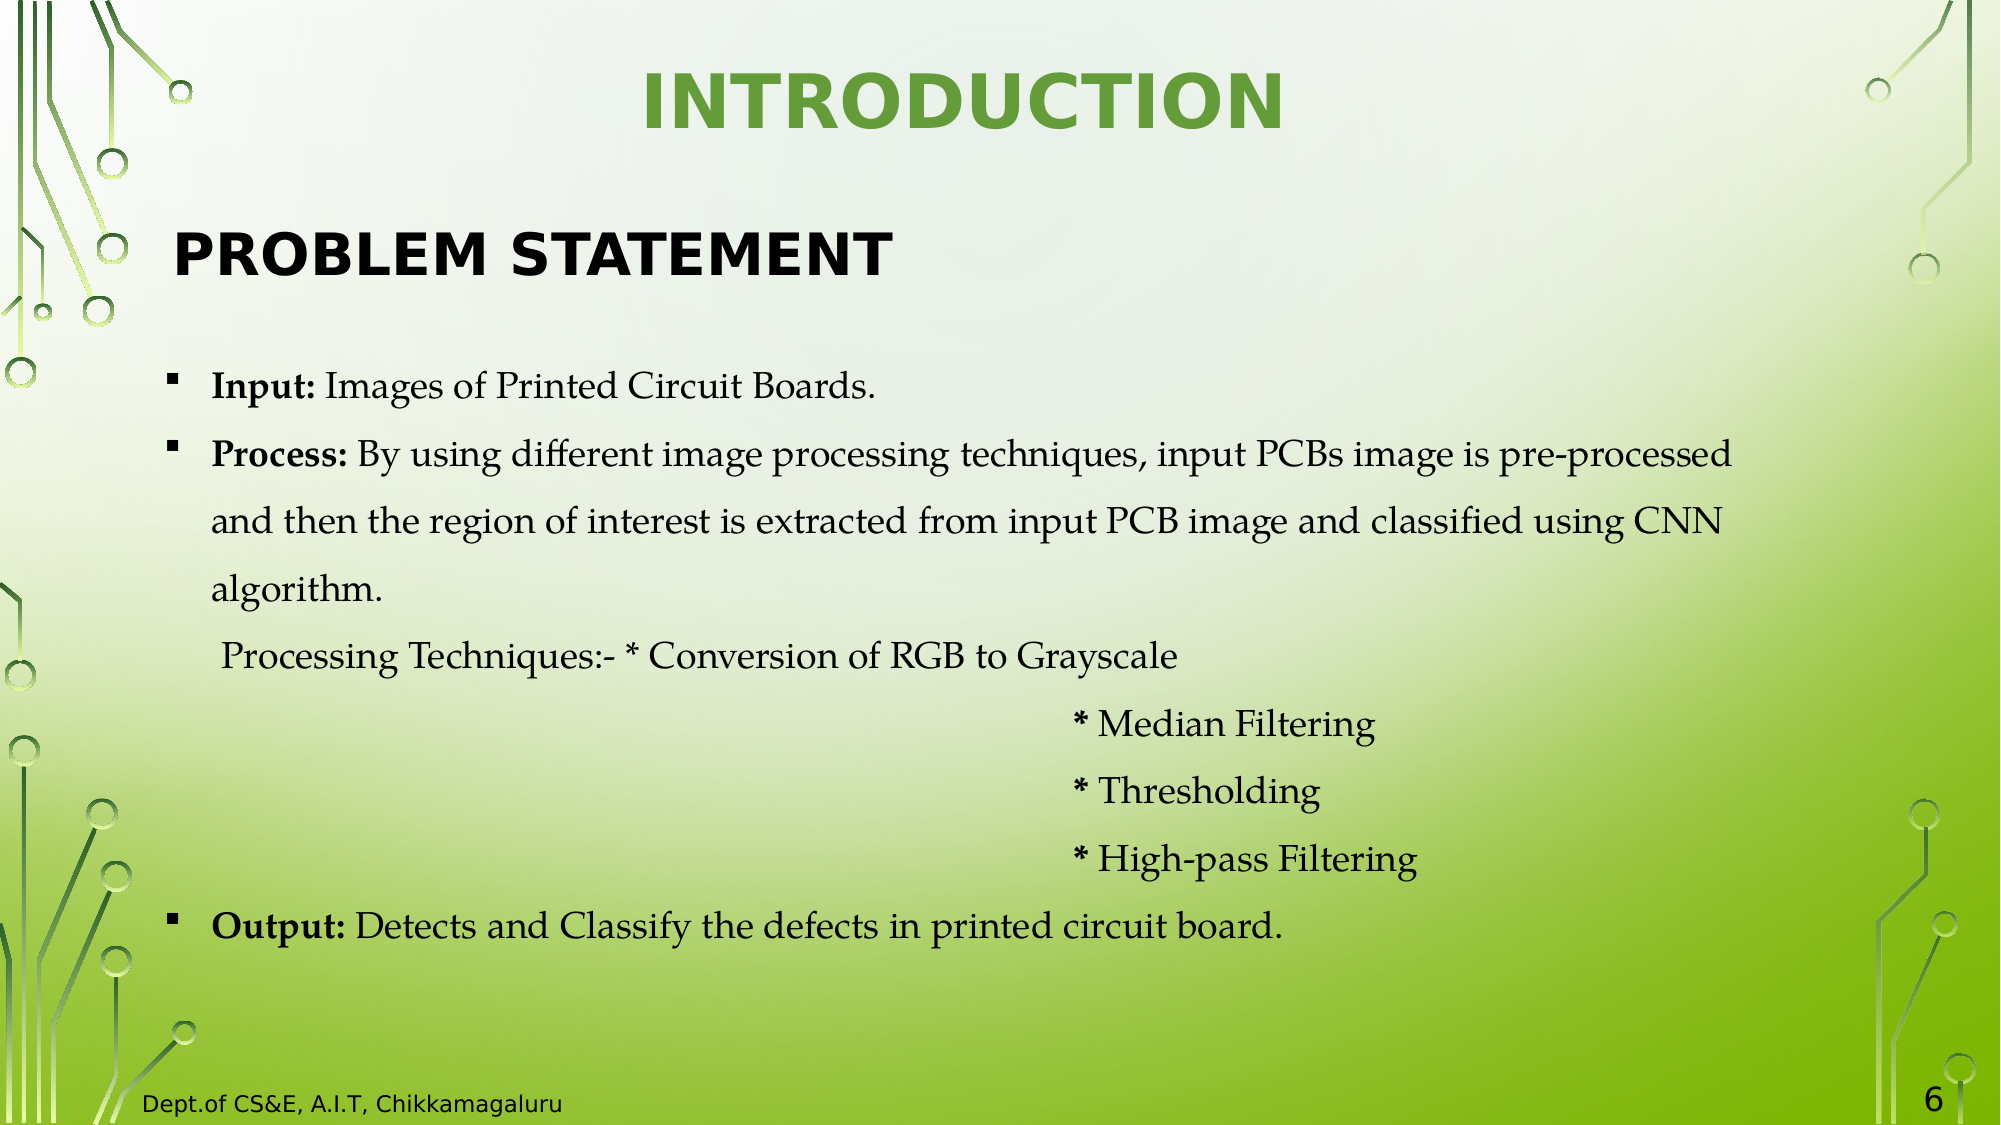

introduction
PROBLEM STATEMENT
Input: Images of Printed Circuit Boards.
Process: By using different image processing techniques, input PCBs image is pre-processed and then the region of interest is extracted from input PCB image and classified using CNN algorithm.
      Processing Techniques:- * Conversion of RGB to Grayscale
						 * Median Filtering
						 * Thresholding
						 * High-pass Filtering
Output: Detects and Classify the defects in printed circuit board.
6
Dept.of CS&E, A.I.T, Chikkamagaluru